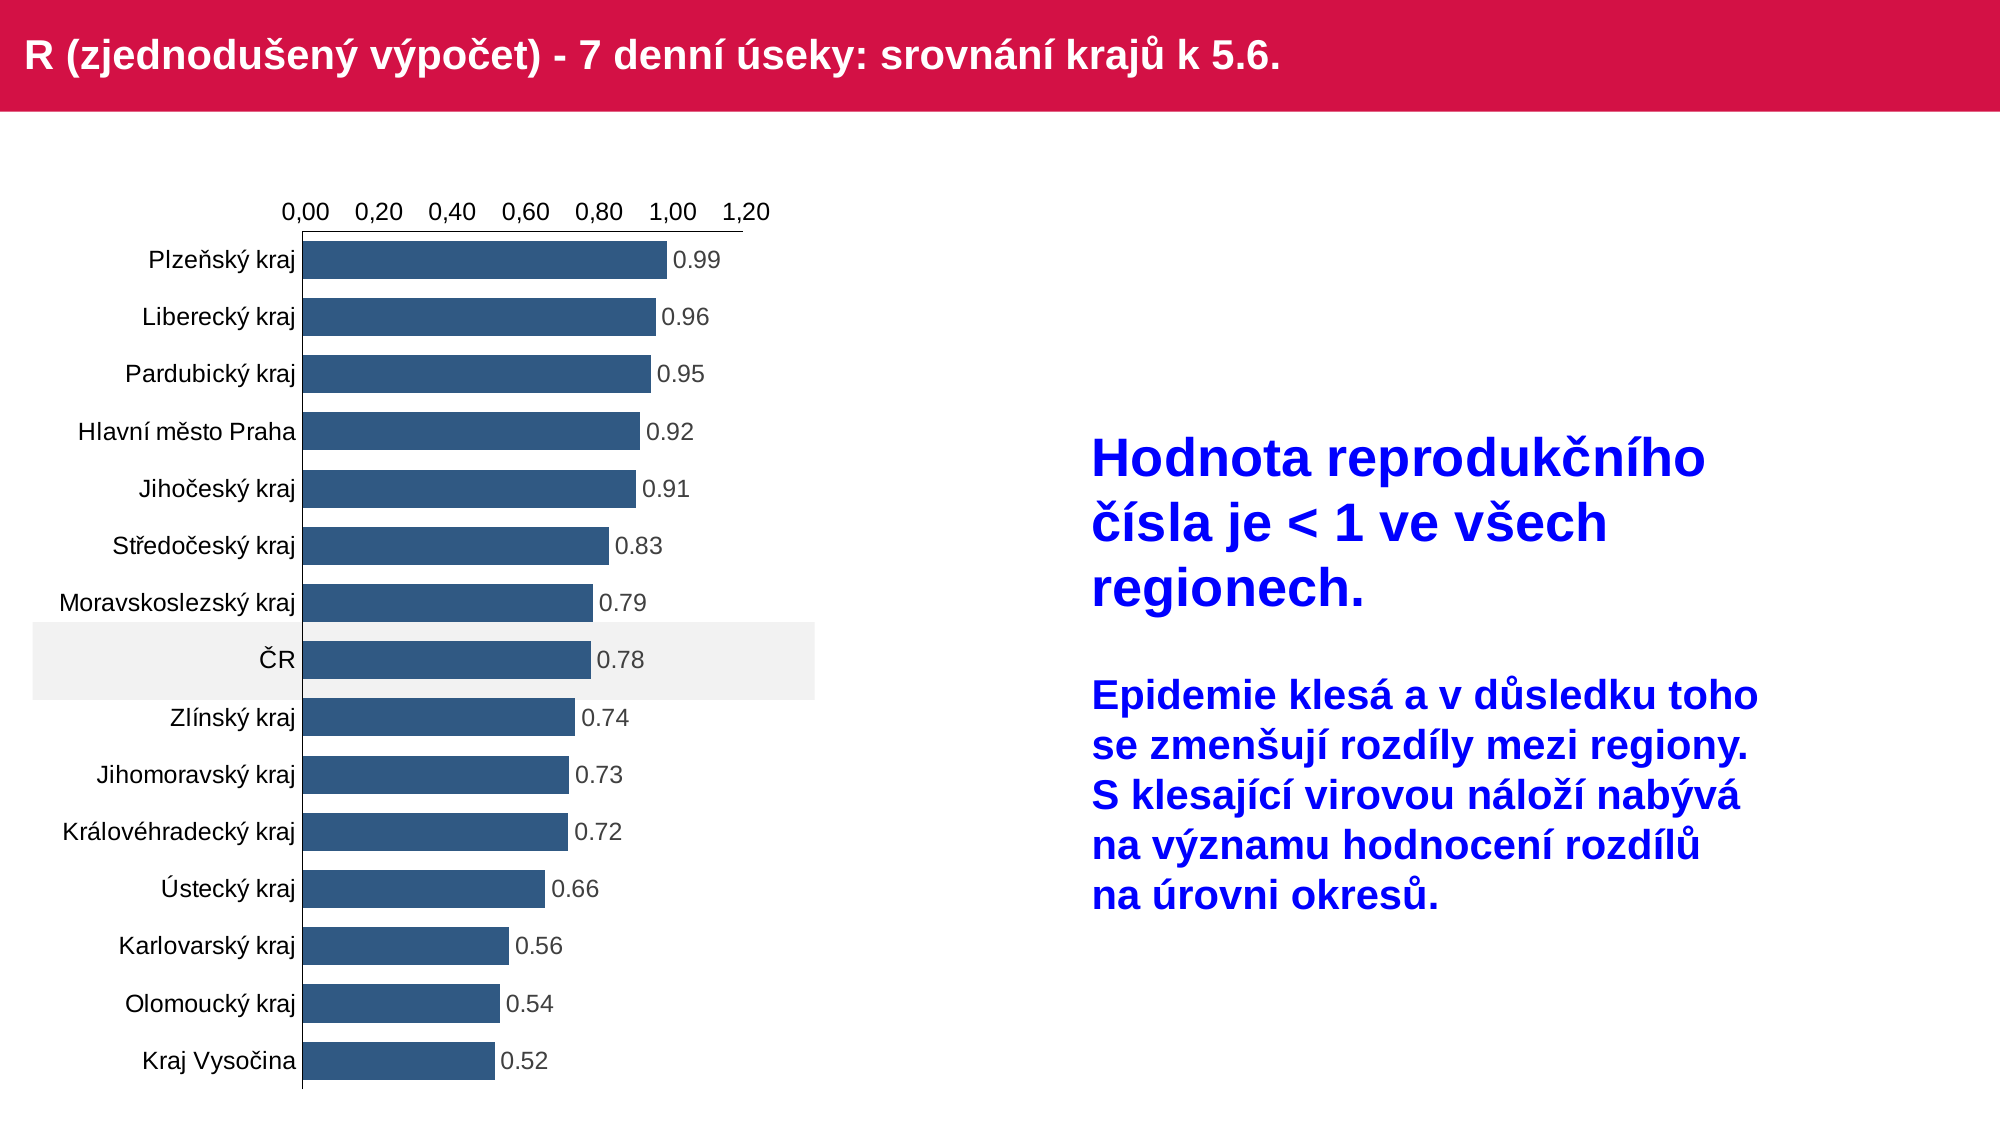

# R (zjednodušený výpočet) - 7 denní úseky: srovnání krajů k 5.6.

### Chart

| Category | R (zjednodušený výpočet) - 7 denní úseky |
|---|---|
| Plzeňský kraj | 0.992805755395 |
| Liberecký kraj | 0.96129032258 |
| Pardubický kraj | 0.948979591836 |
| Hlavní město Praha | 0.919161676646 |
| Jihočeský kraj | 0.908745247148 |
| Středočeský kraj | 0.83448275862 |
| Moravskoslezský kraj | 0.790973871733 |
| ČR | 0.784738420526 |
| Zlínský kraj | 0.743083003952 |
| Jihomoravský kraj | 0.726443768996 |
| Královéhradecký kraj | 0.724137931034 |
| Ústecký kraj | 0.661016949152 |
| Karlovarský kraj | 0.5625 |
| Olomoucký kraj | 0.537848605577 |
| Kraj Vysočina | 0.522875816993 |
Hodnota reprodukčního čísla je < 1 ve všech regionech.

Epidemie klesá a v důsledku toho se zmenšují rozdíly mezi regiony. S klesající virovou náloží nabývá na významu hodnocení rozdílů na úrovni okresů.